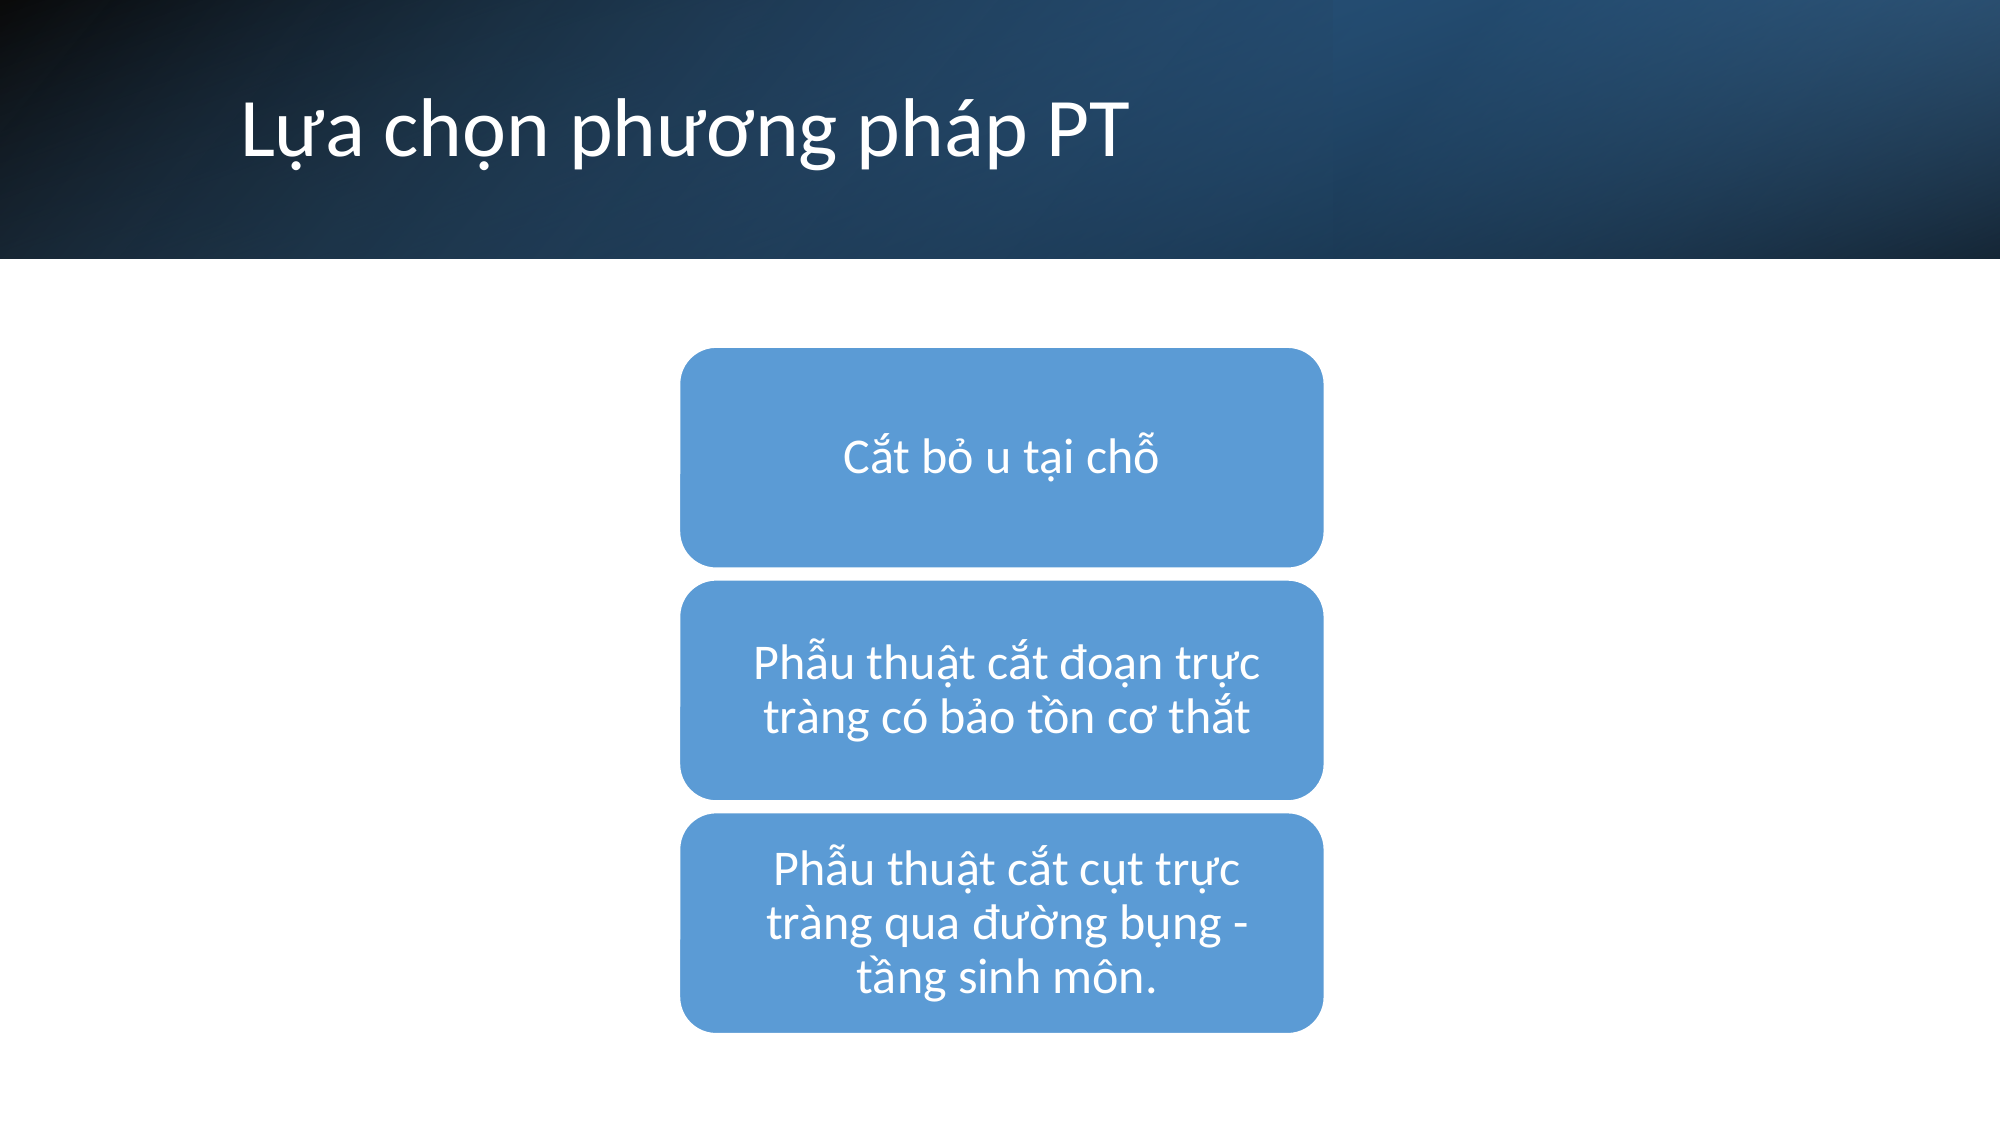

# Lựa chọn phương pháp PT
Cắt bỏ u tại chỗ
Phẫu thuật cắt đoạn trực tràng có bảo tồn cơ thắt
Phẫu thuật cắt cụt trực tràng qua đường bụng - tầng sinh môn.